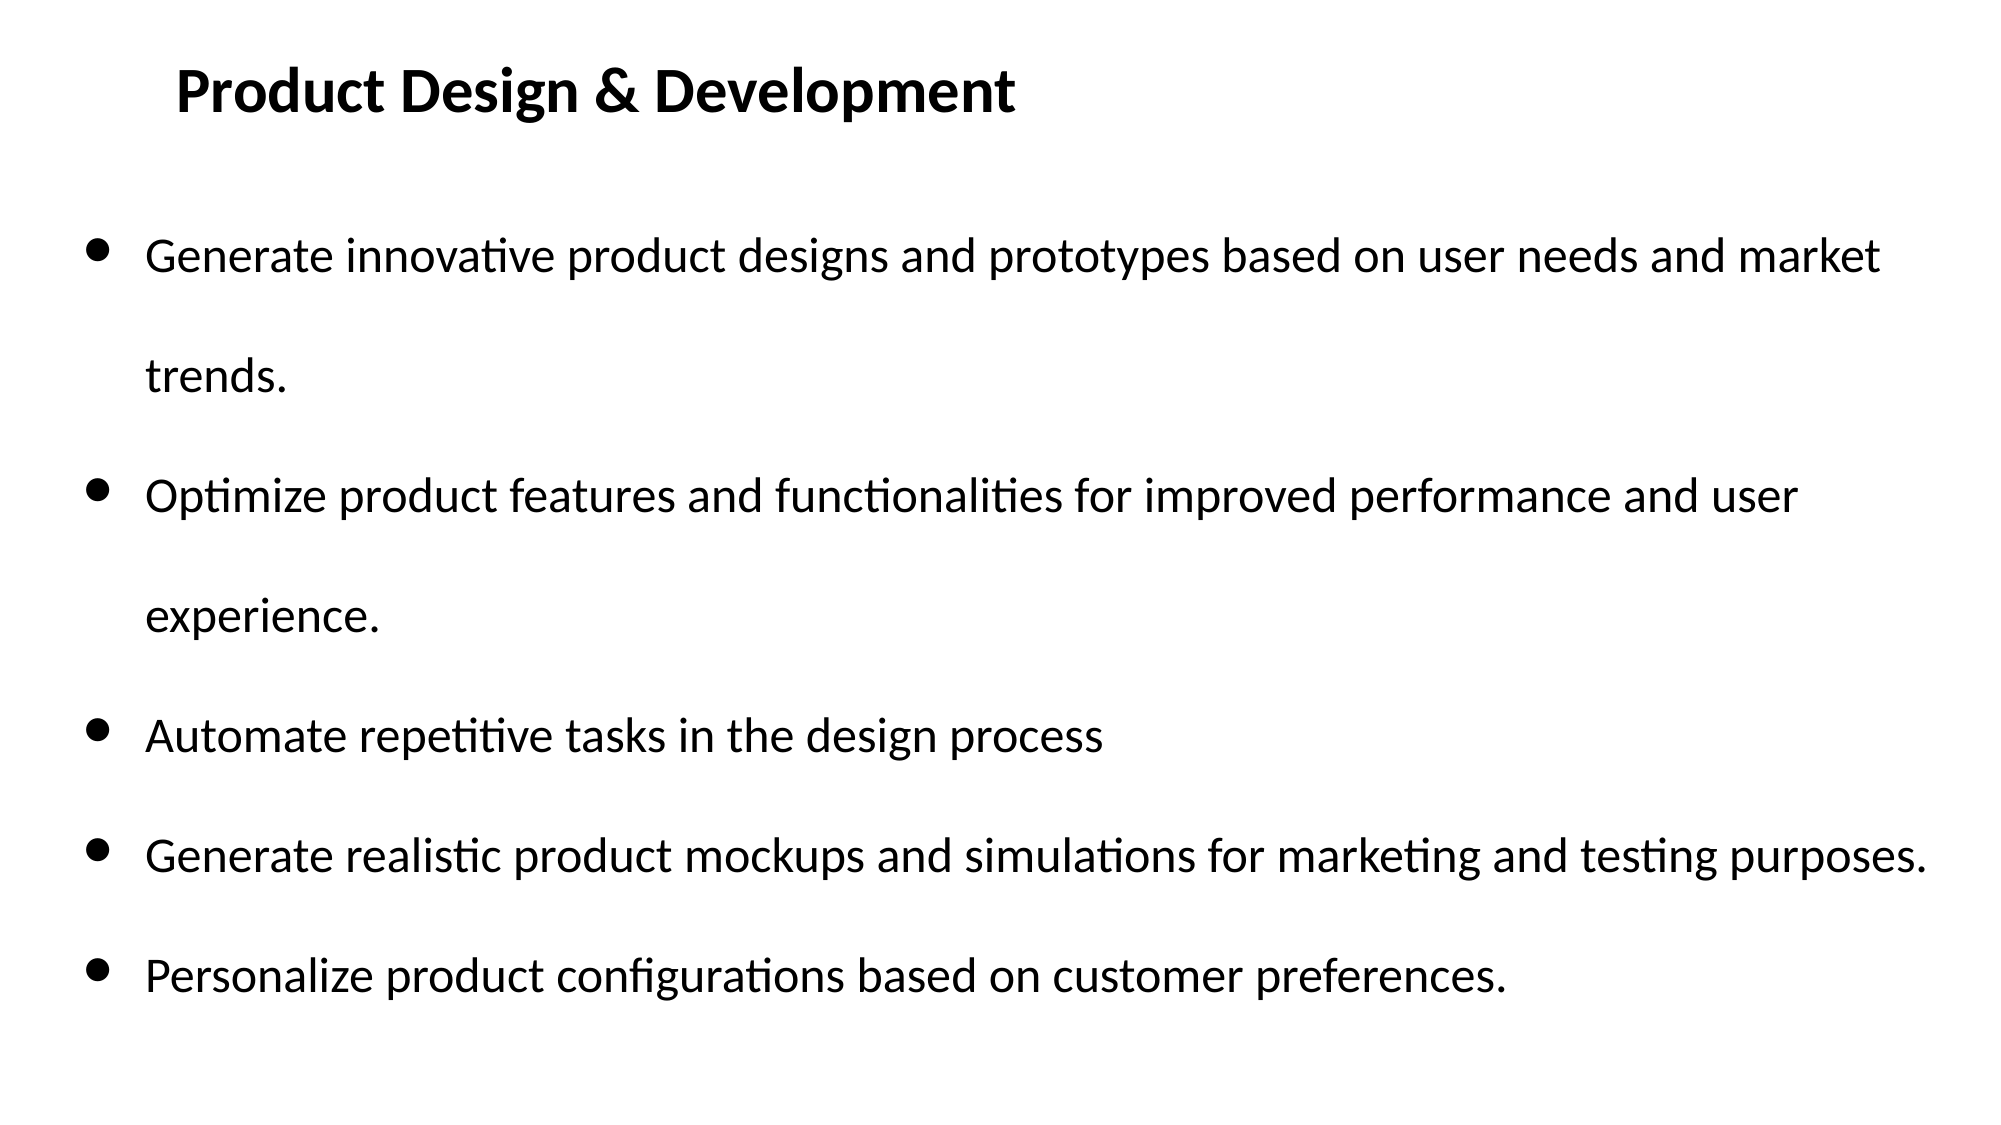

Product Design & Development
Generate innovative product designs and prototypes based on user needs and market trends.
Optimize product features and functionalities for improved performance and user experience.
Automate repetitive tasks in the design process
Generate realistic product mockups and simulations for marketing and testing purposes.
Personalize product configurations based on customer preferences.